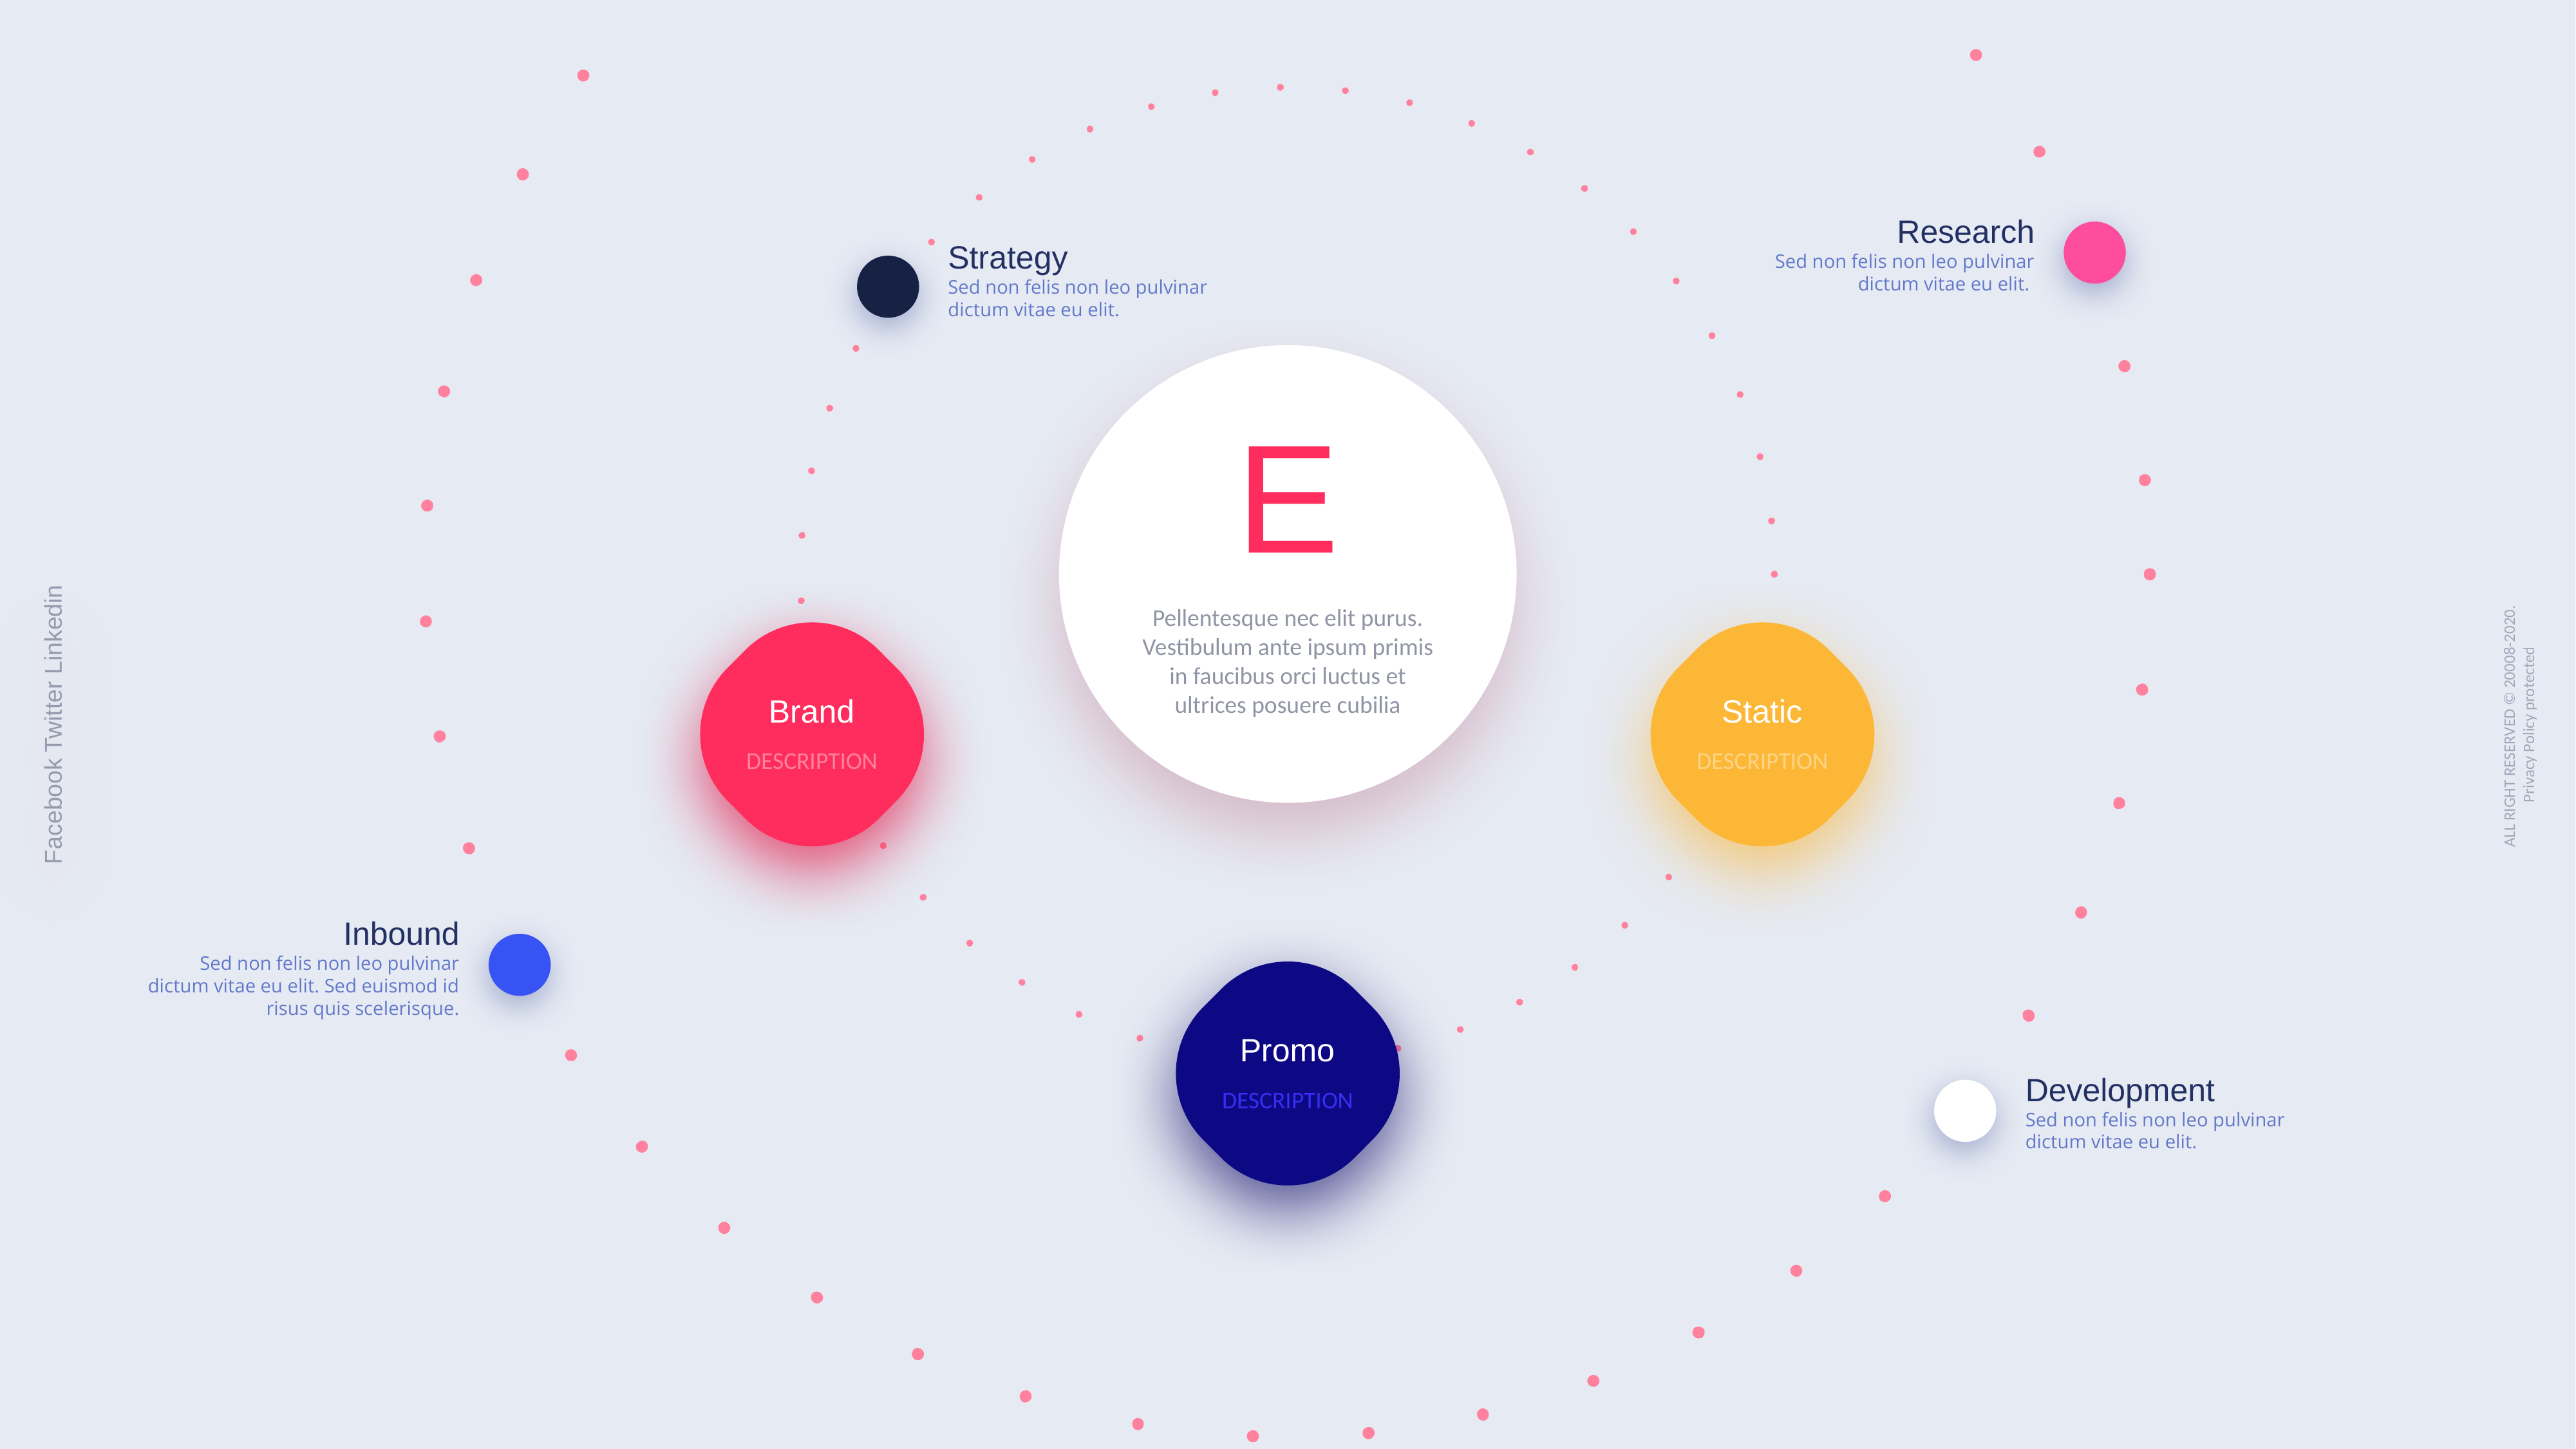

Research
Sed non felis non leo pulvinar dictum vitae eu elit.

Strategy
Sed non felis non leo pulvinar dictum vitae eu elit.

E
Pellentesque nec elit purus. Vestibulum ante ipsum primis in faucibus orci luctus et ultrices posuere cubilia

Brand
DESCRIPTION

Static
DESCRIPTION
ALL RIGHT RESERVED © 20008-2020.
Privacy Policy protected
Facebook Twitter Linkedin
Inbound
Sed non felis non leo pulvinar dictum vitae eu elit. Sed euismod id risus quis scelerisque.

Promo
DESCRIPTION
Development
Sed non felis non leo pulvinar dictum vitae eu elit.